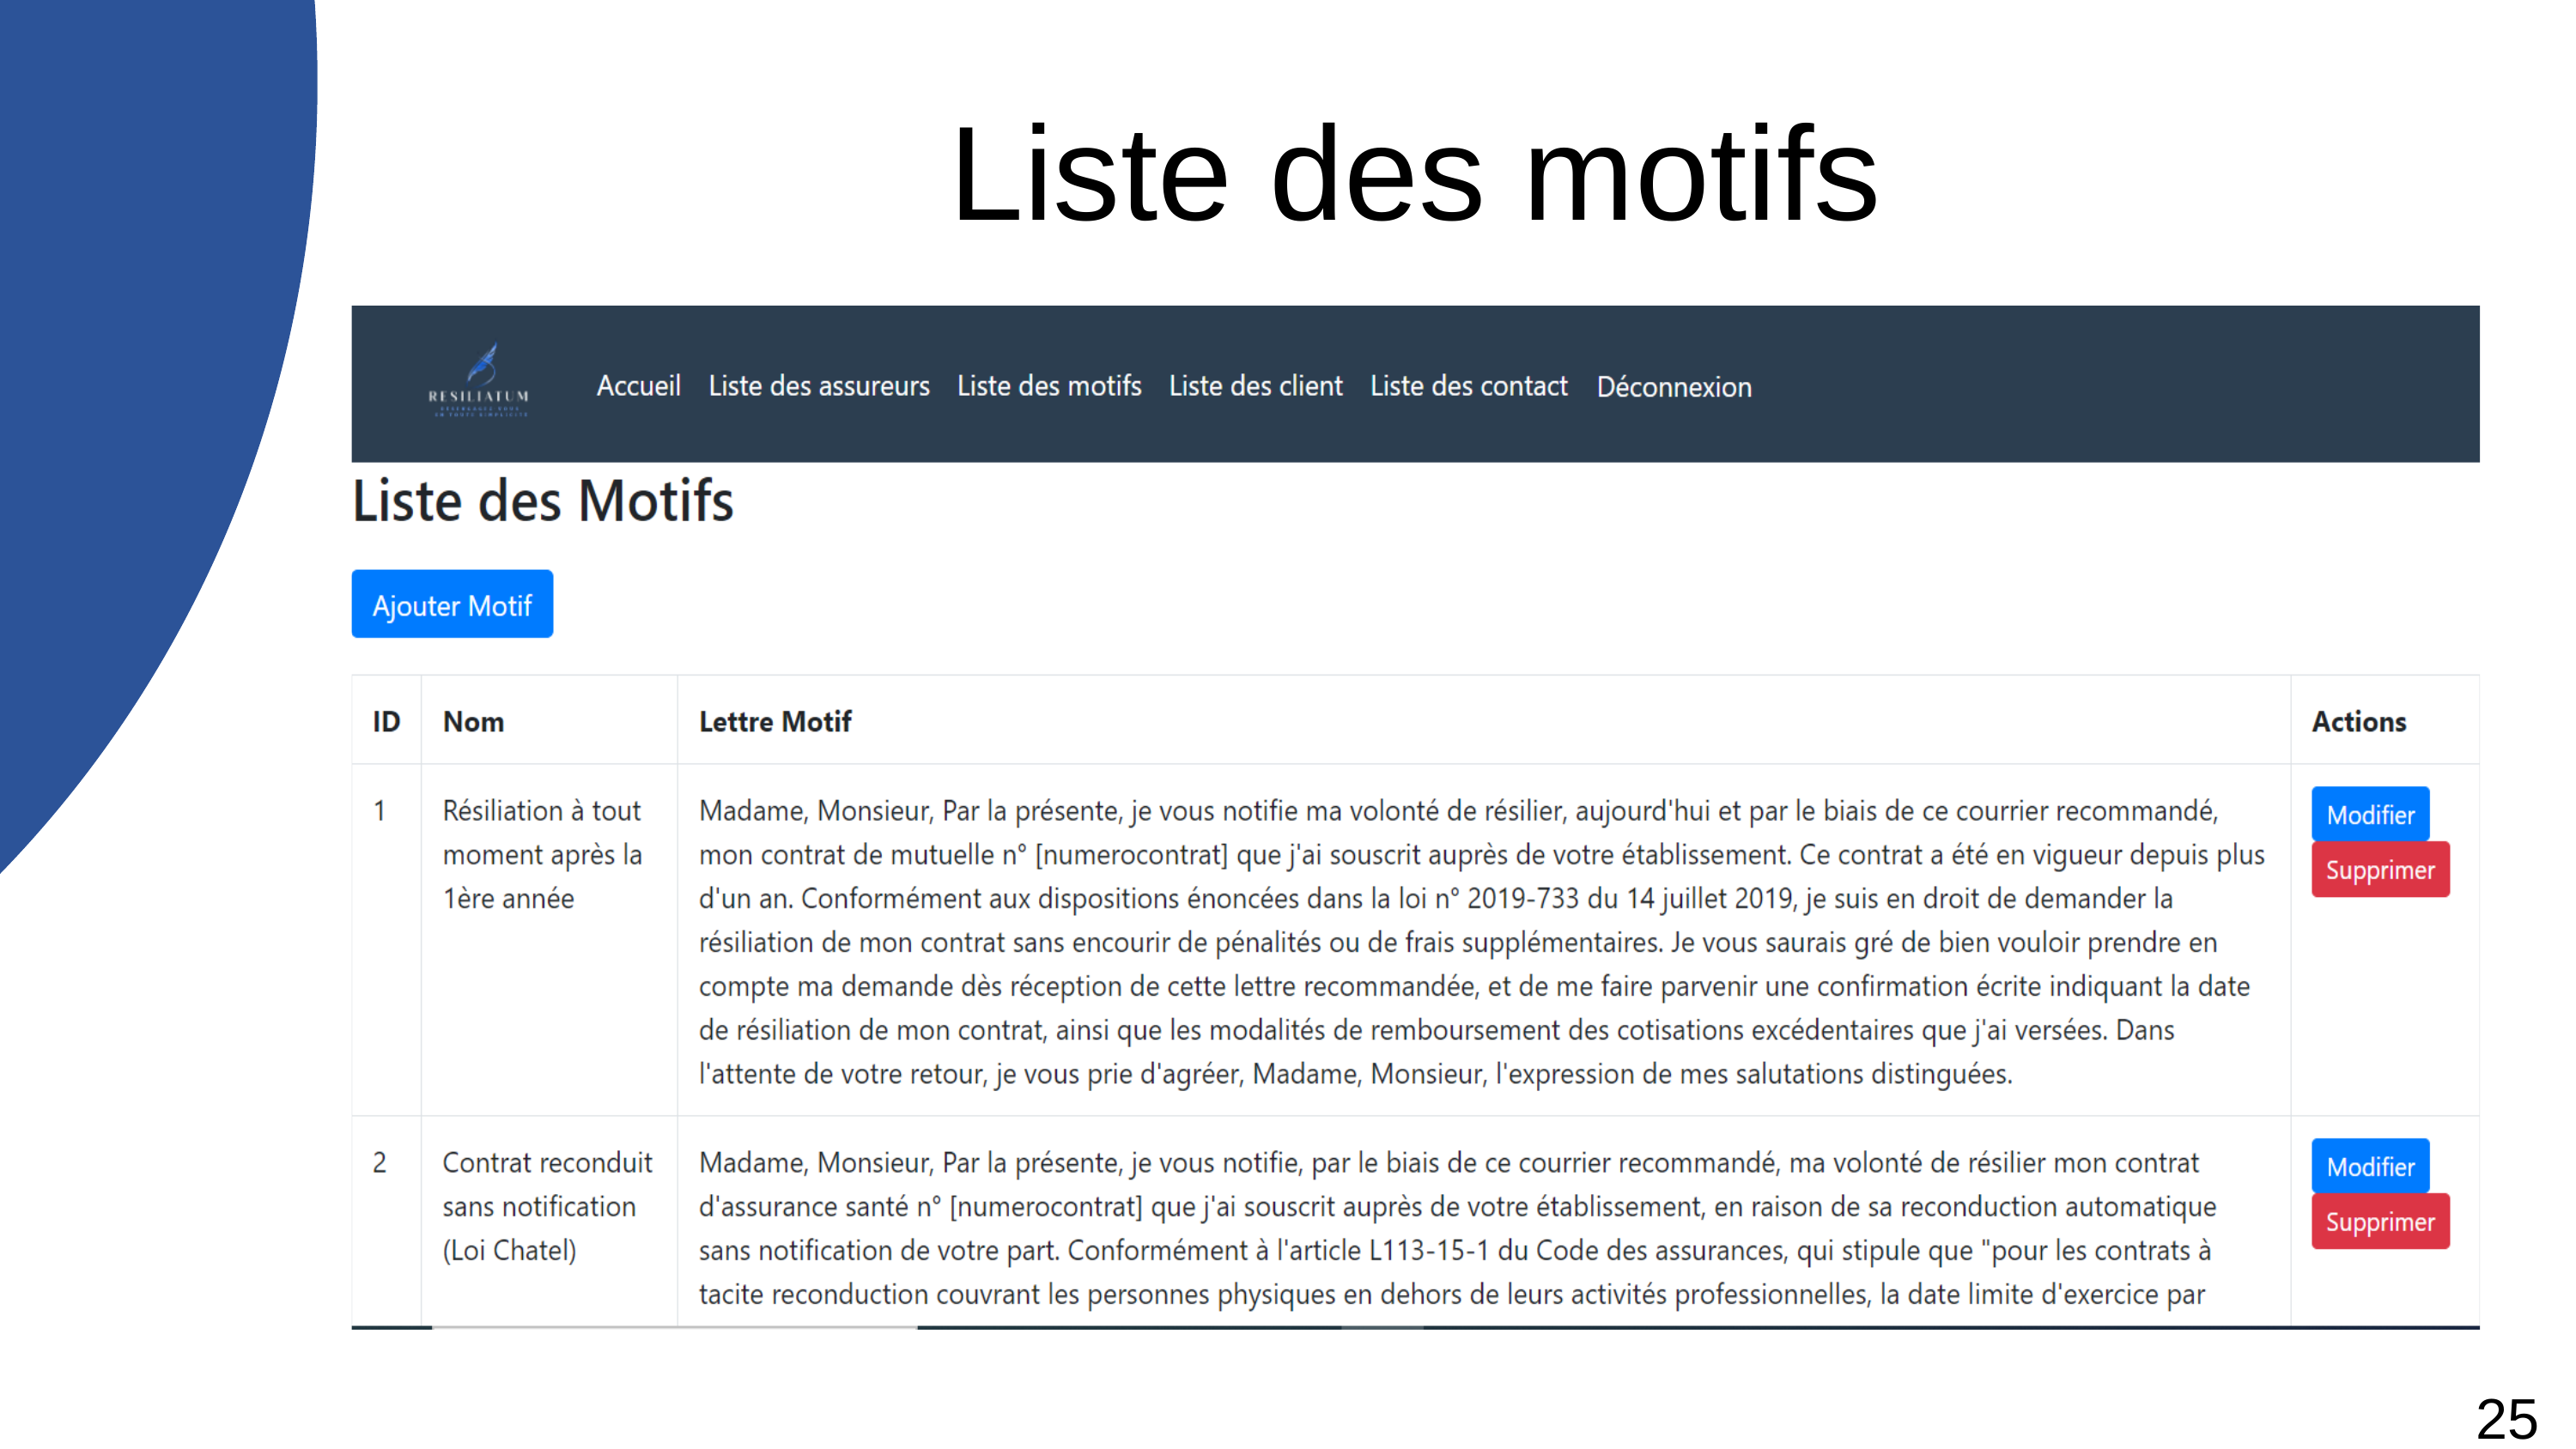

Liste des motifs
Retourner à la vue d'ensemble

25